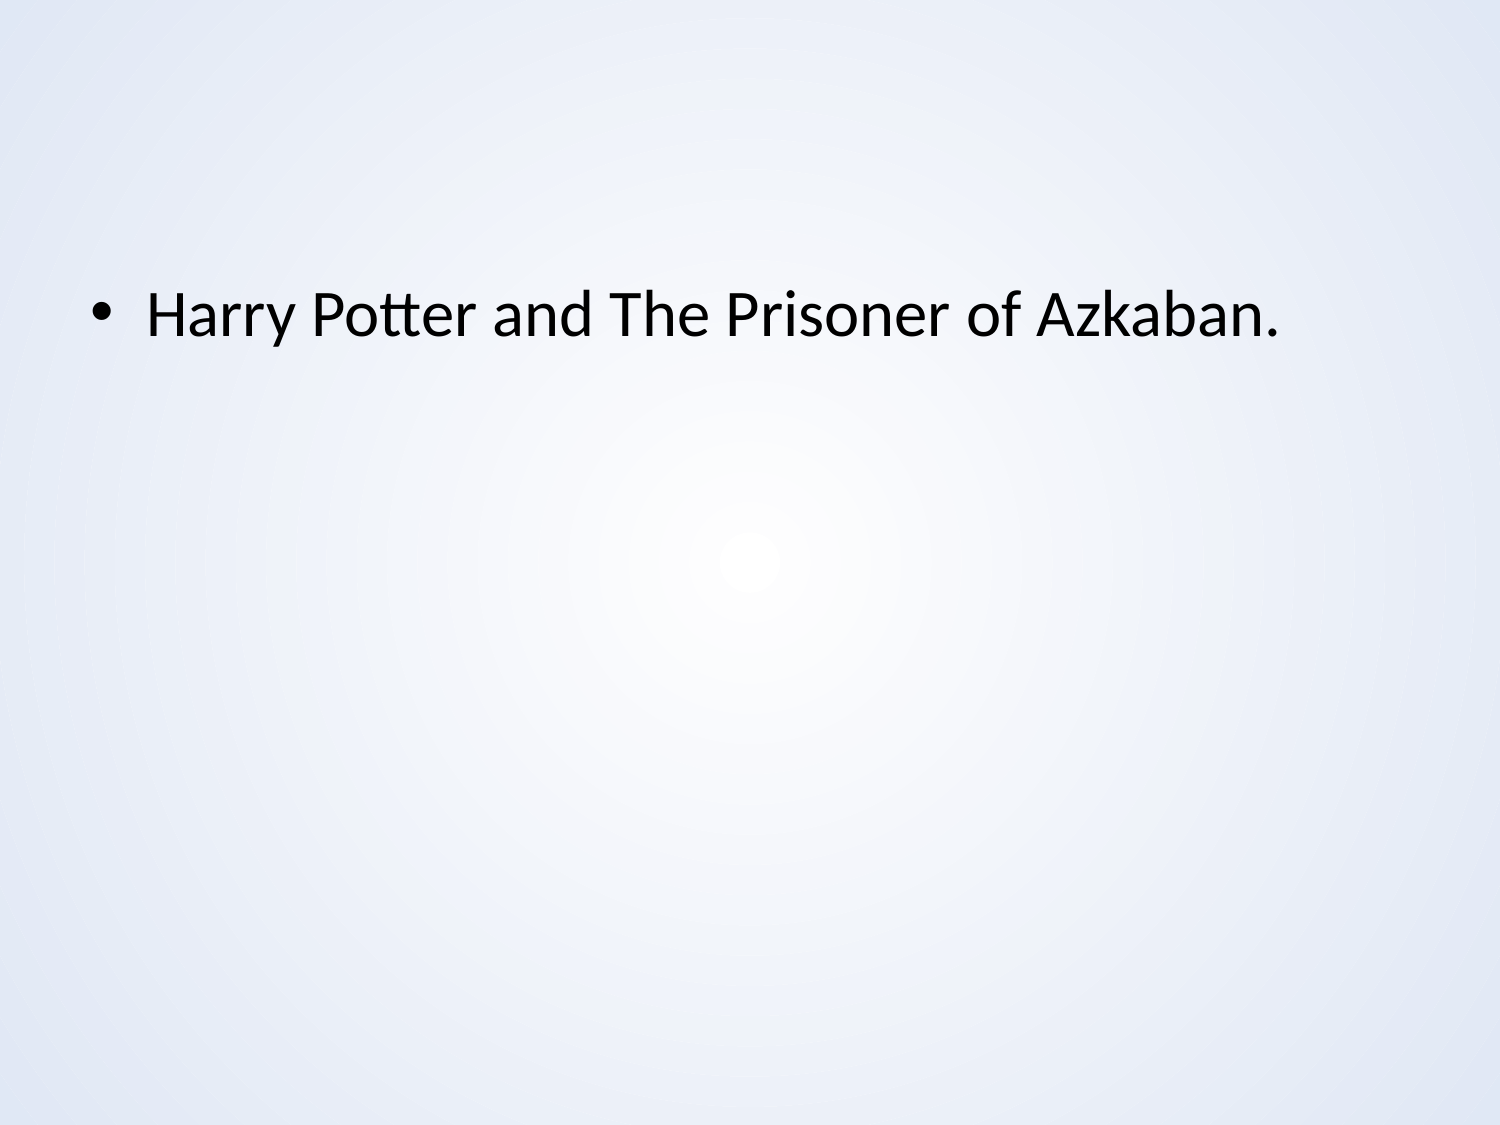

#
Harry Potter and The Prisoner of Azkaban.